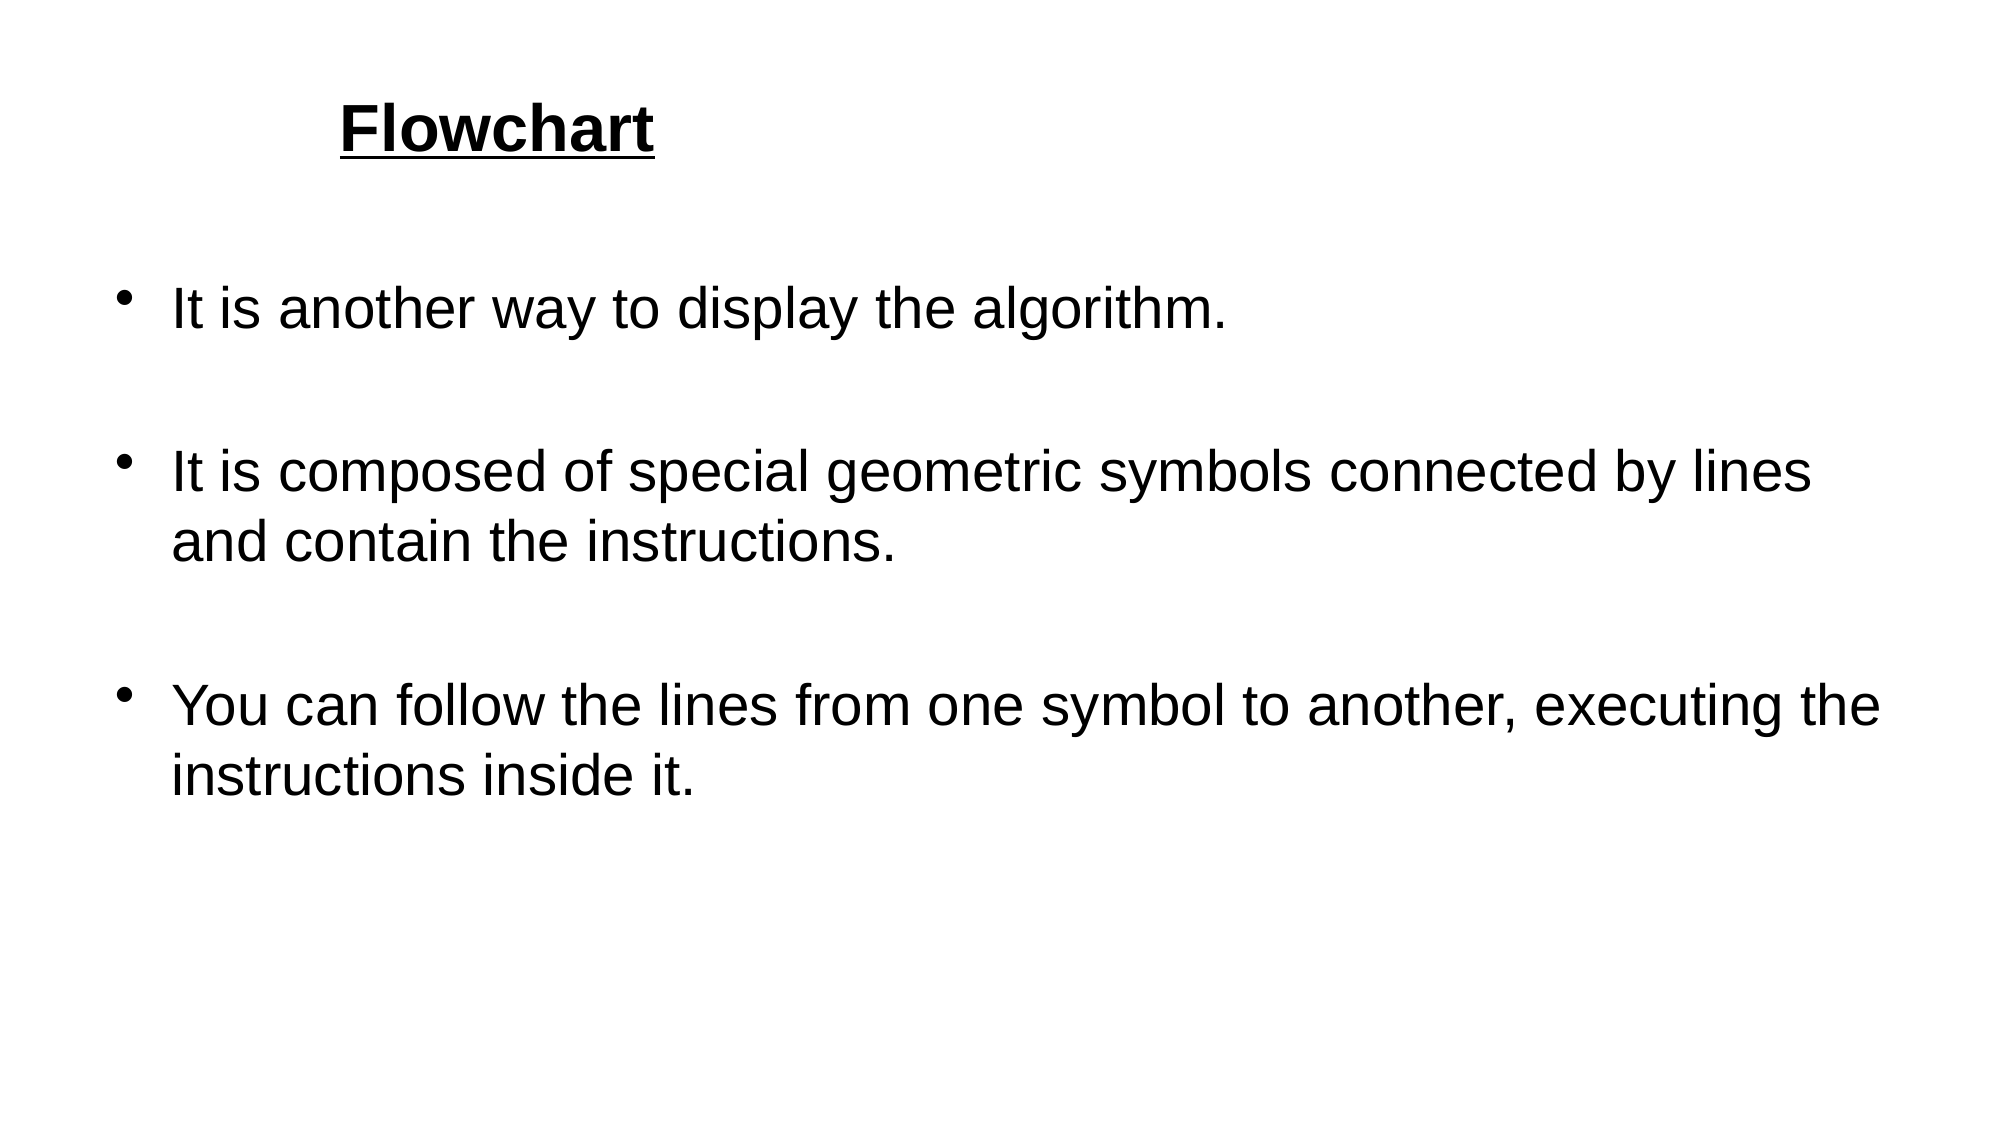

# Flowchart
It is another way to display the algorithm.

It is composed of special geometric symbols connected by lines and contain the instructions.

You can follow the lines from one symbol to another, executing the instructions inside it.